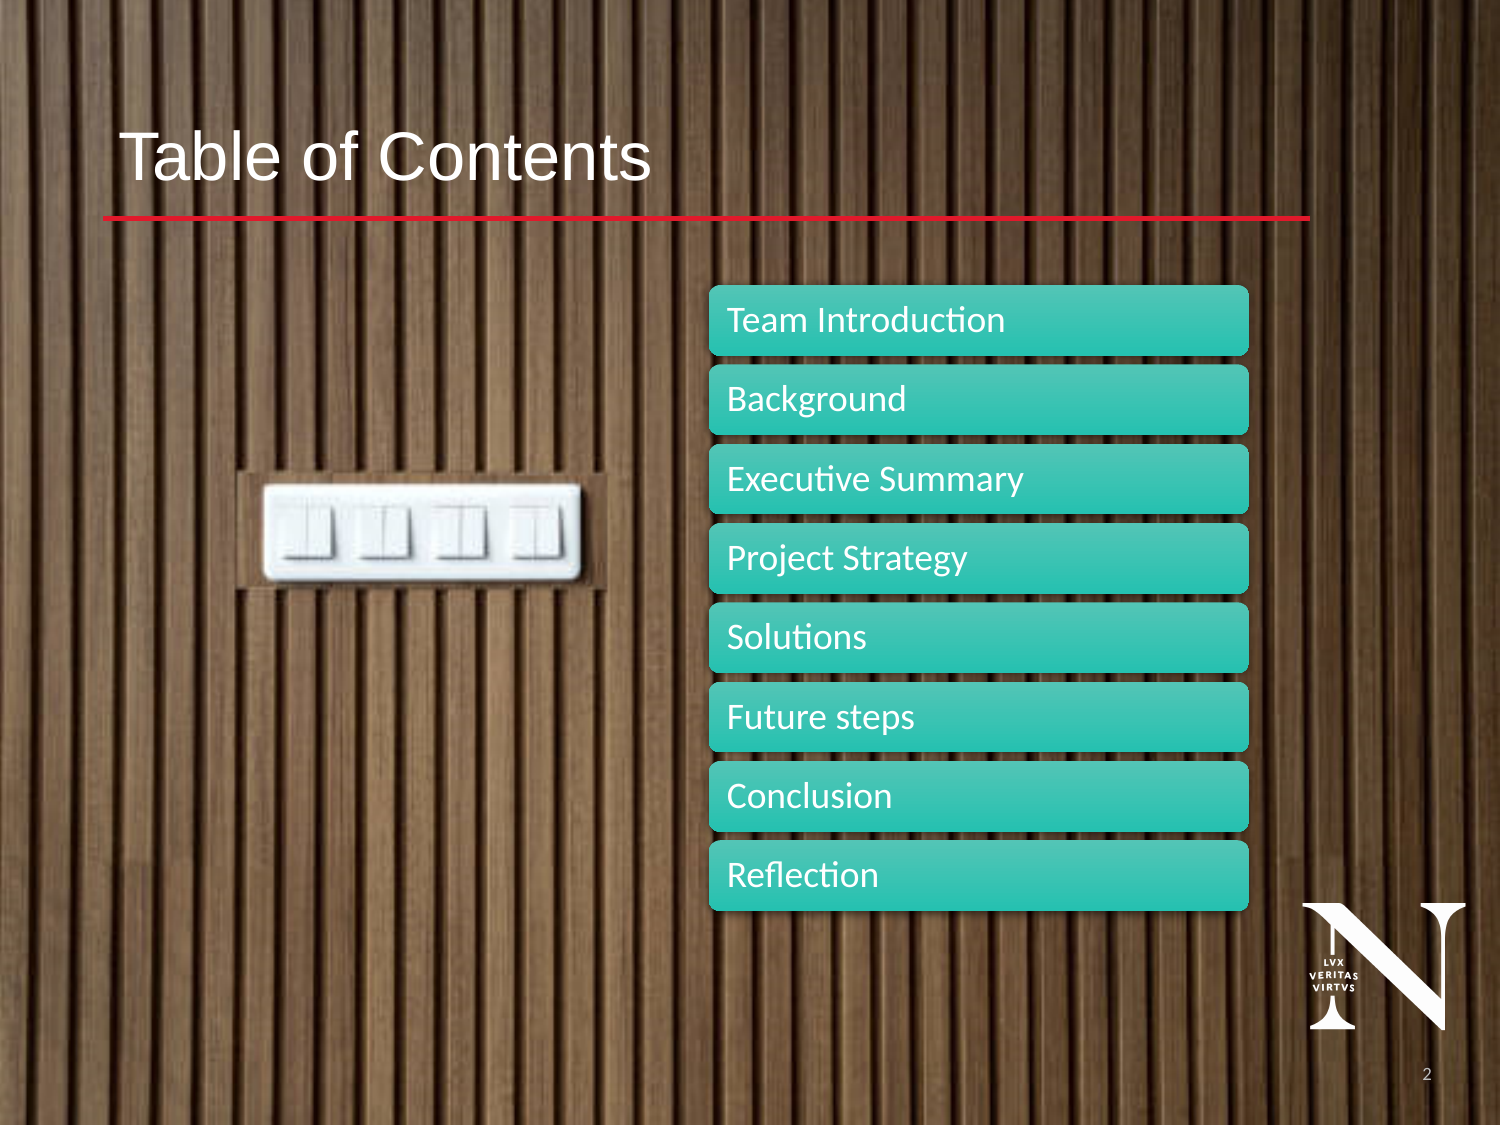

# Table of Contents
Team Introduction
Background
Executive Summary
Project Strategy
Solutions
Future steps
Conclusion
Reflection
2